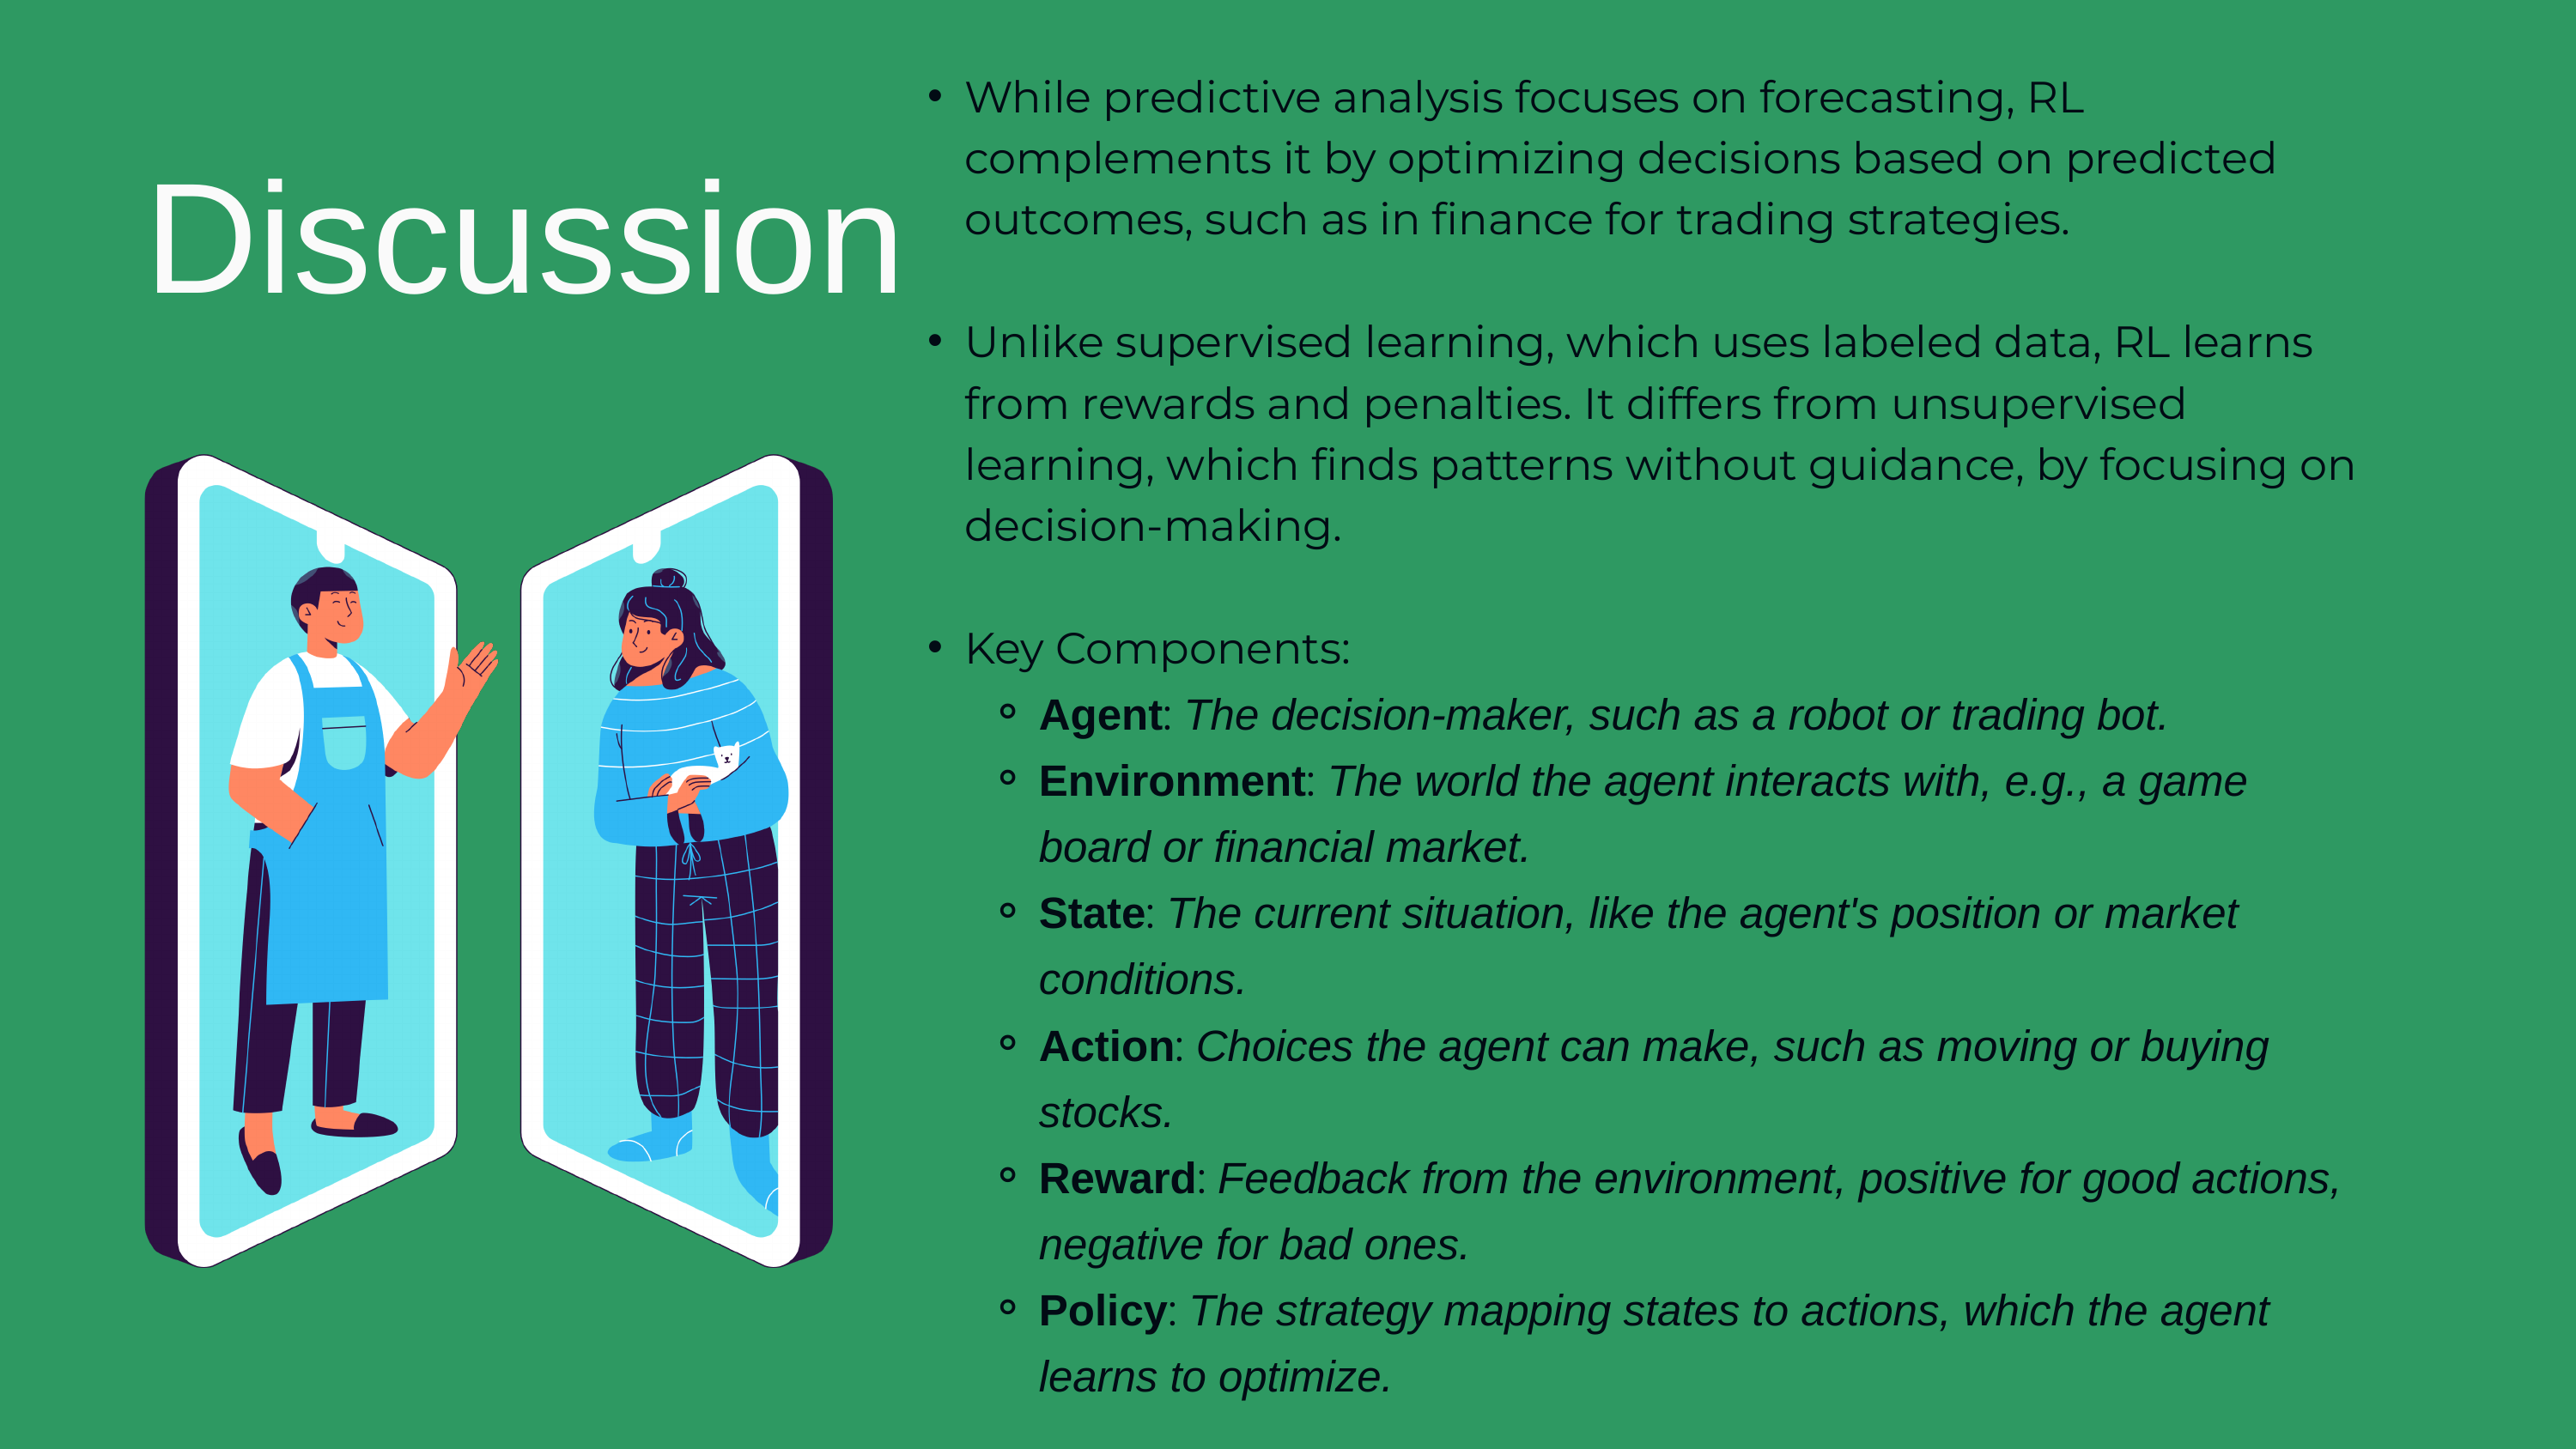

While predictive analysis focuses on forecasting, RL complements it by optimizing decisions based on predicted outcomes, such as in finance for trading strategies.

Unlike supervised learning, which uses labeled data, RL learns from rewards and penalties. It differs from unsupervised learning, which finds patterns without guidance, by focusing on decision-making.

Key Components:
Agent: The decision-maker, such as a robot or trading bot.
Environment: The world the agent interacts with, e.g., a game board or financial market.
State: The current situation, like the agent's position or market conditions.
Action: Choices the agent can make, such as moving or buying stocks.
Reward: Feedback from the environment, positive for good actions, negative for bad ones.
Policy: The strategy mapping states to actions, which the agent learns to optimize.
Discussion